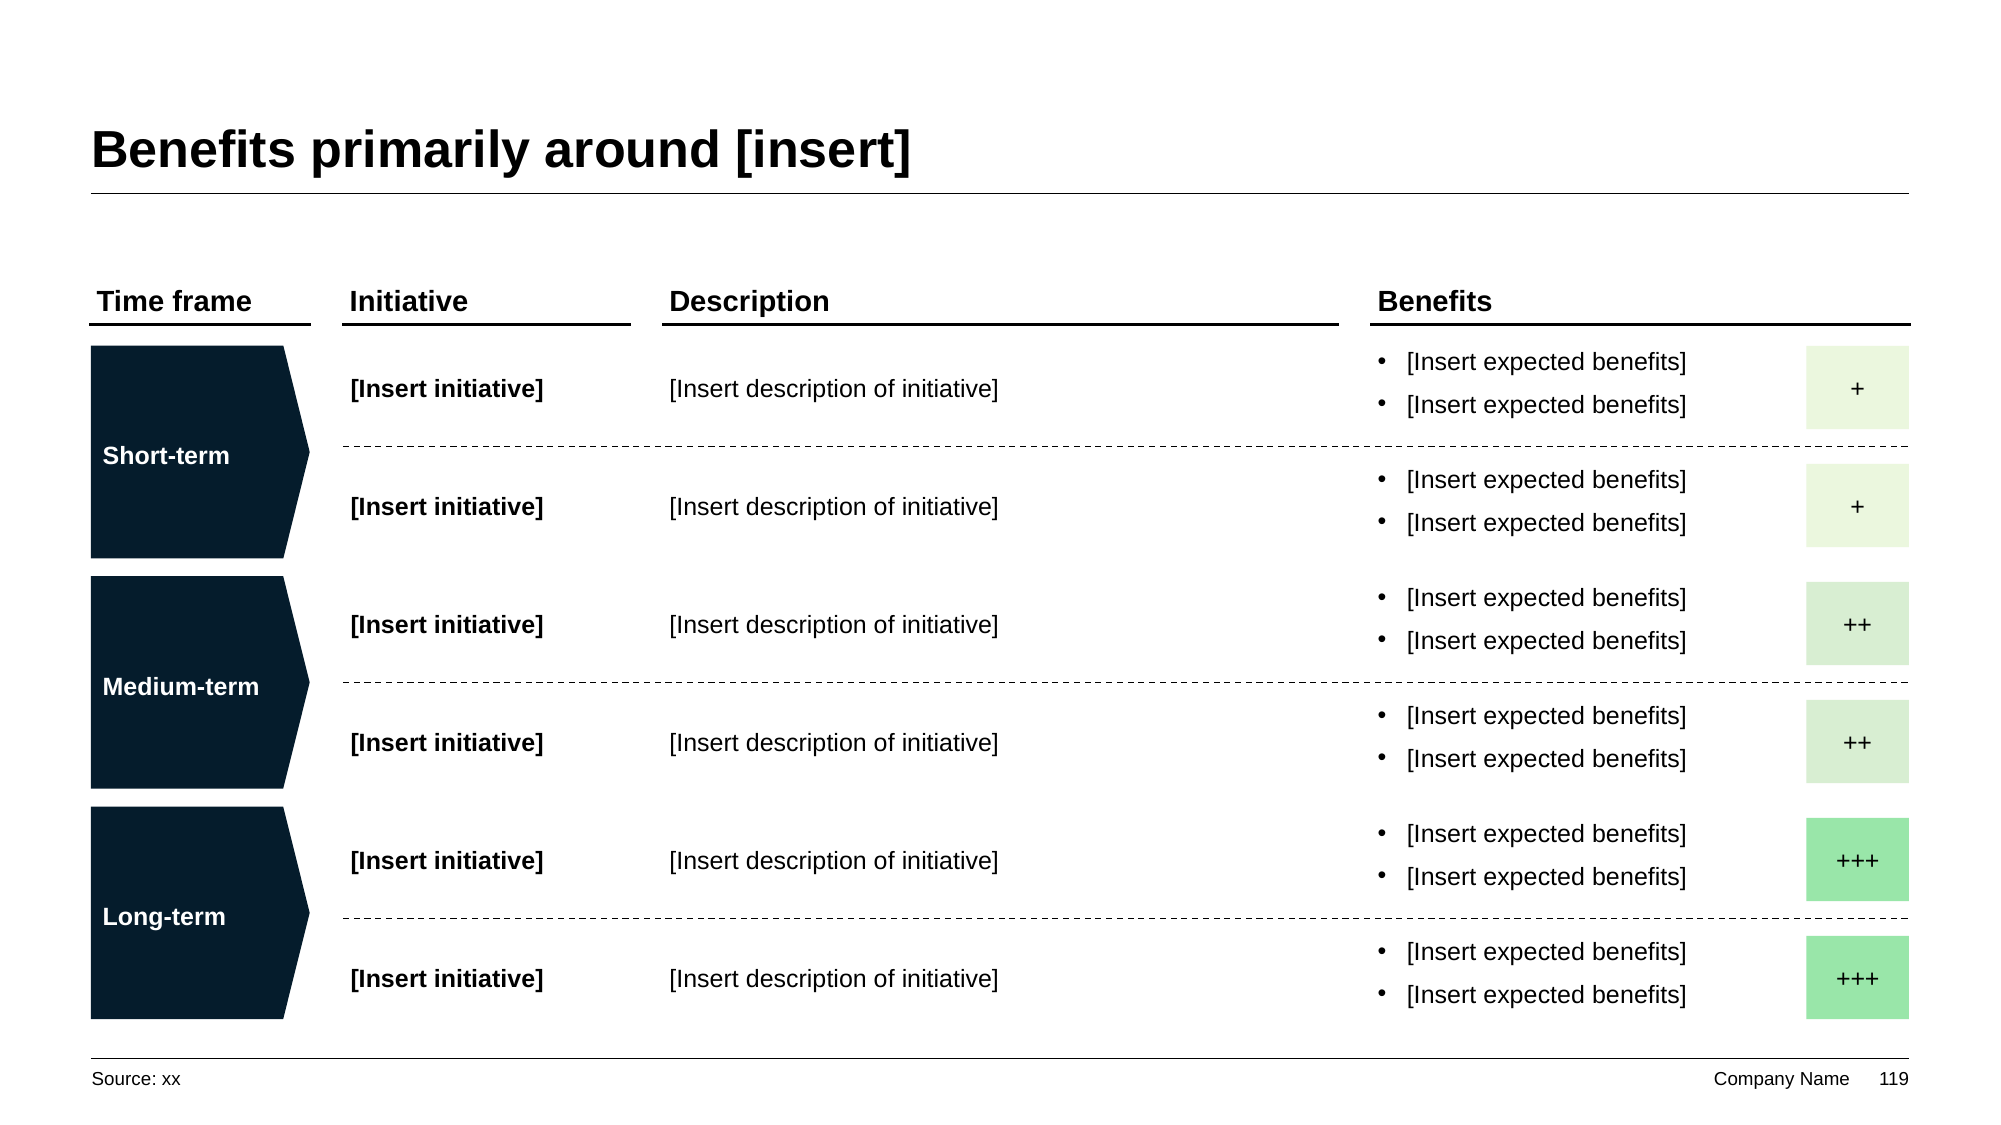

# Benefits primarily around [insert]
Time frame
Initiative
Description
Benefits
Short-term
[Insert initiative]
[Insert description of initiative]
[Insert expected benefits]
[Insert expected benefits]
+
[Insert initiative]
[Insert description of initiative]
[Insert expected benefits]
[Insert expected benefits]
+
Medium-term
[Insert initiative]
[Insert description of initiative]
[Insert expected benefits]
[Insert expected benefits]
++
[Insert initiative]
[Insert description of initiative]
[Insert expected benefits]
[Insert expected benefits]
++
Long-term
[Insert initiative]
[Insert description of initiative]
[Insert expected benefits]
[Insert expected benefits]
+++
[Insert initiative]
[Insert description of initiative]
[Insert expected benefits]
[Insert expected benefits]
+++
Source: xx